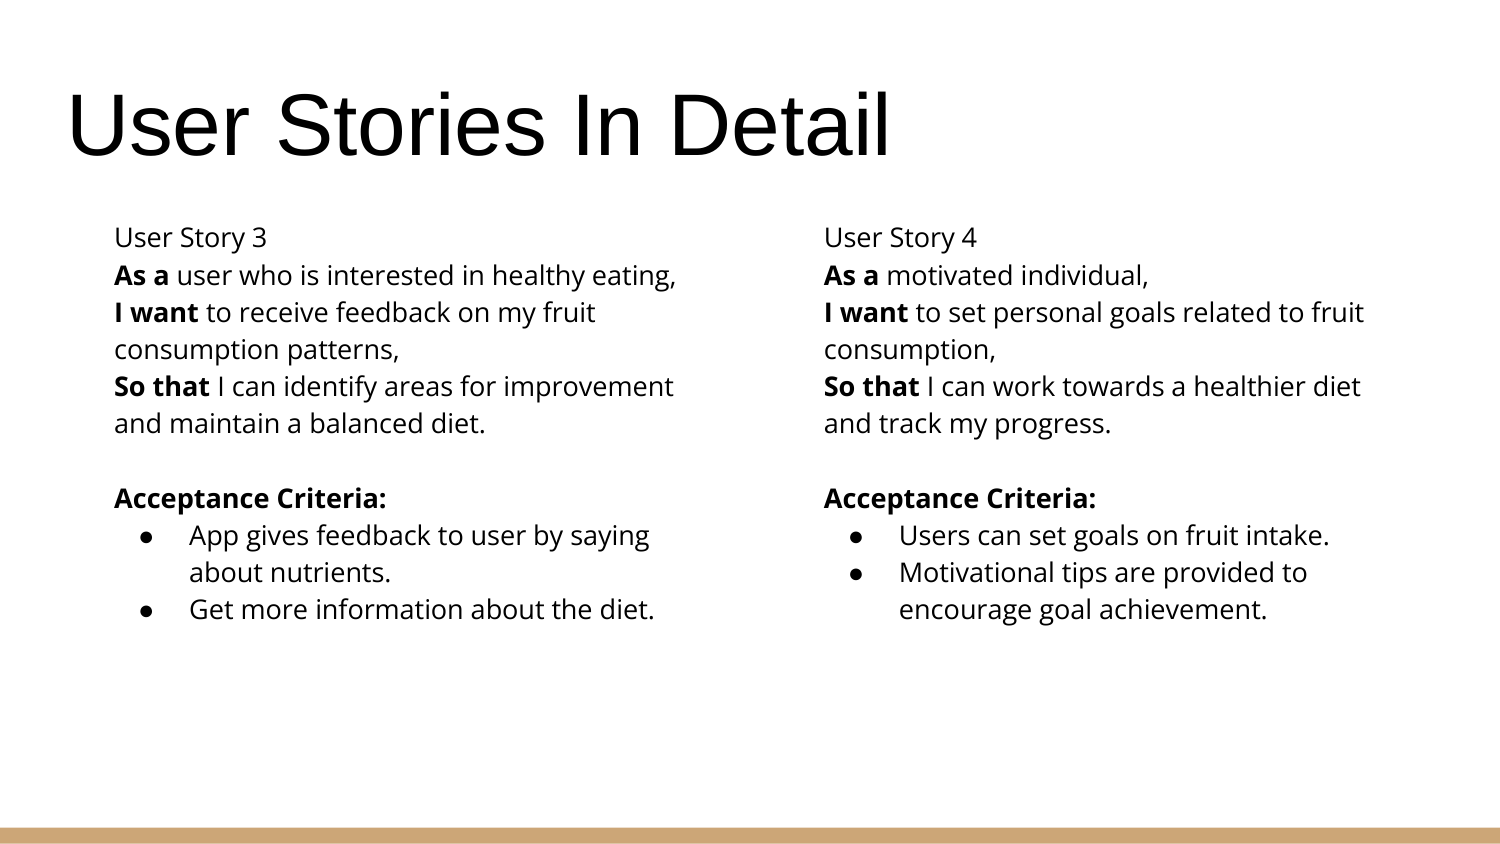

# User Stories In Detail
User Story 3
As a user who is interested in healthy eating,
I want to receive feedback on my fruit consumption patterns,
So that I can identify areas for improvement and maintain a balanced diet.

Acceptance Criteria:
App gives feedback to user by saying about nutrients.
Get more information about the diet.
User Story 4
As a motivated individual,
I want to set personal goals related to fruit consumption,
So that I can work towards a healthier diet and track my progress.

Acceptance Criteria:
Users can set goals on fruit intake.
Motivational tips are provided to encourage goal achievement.